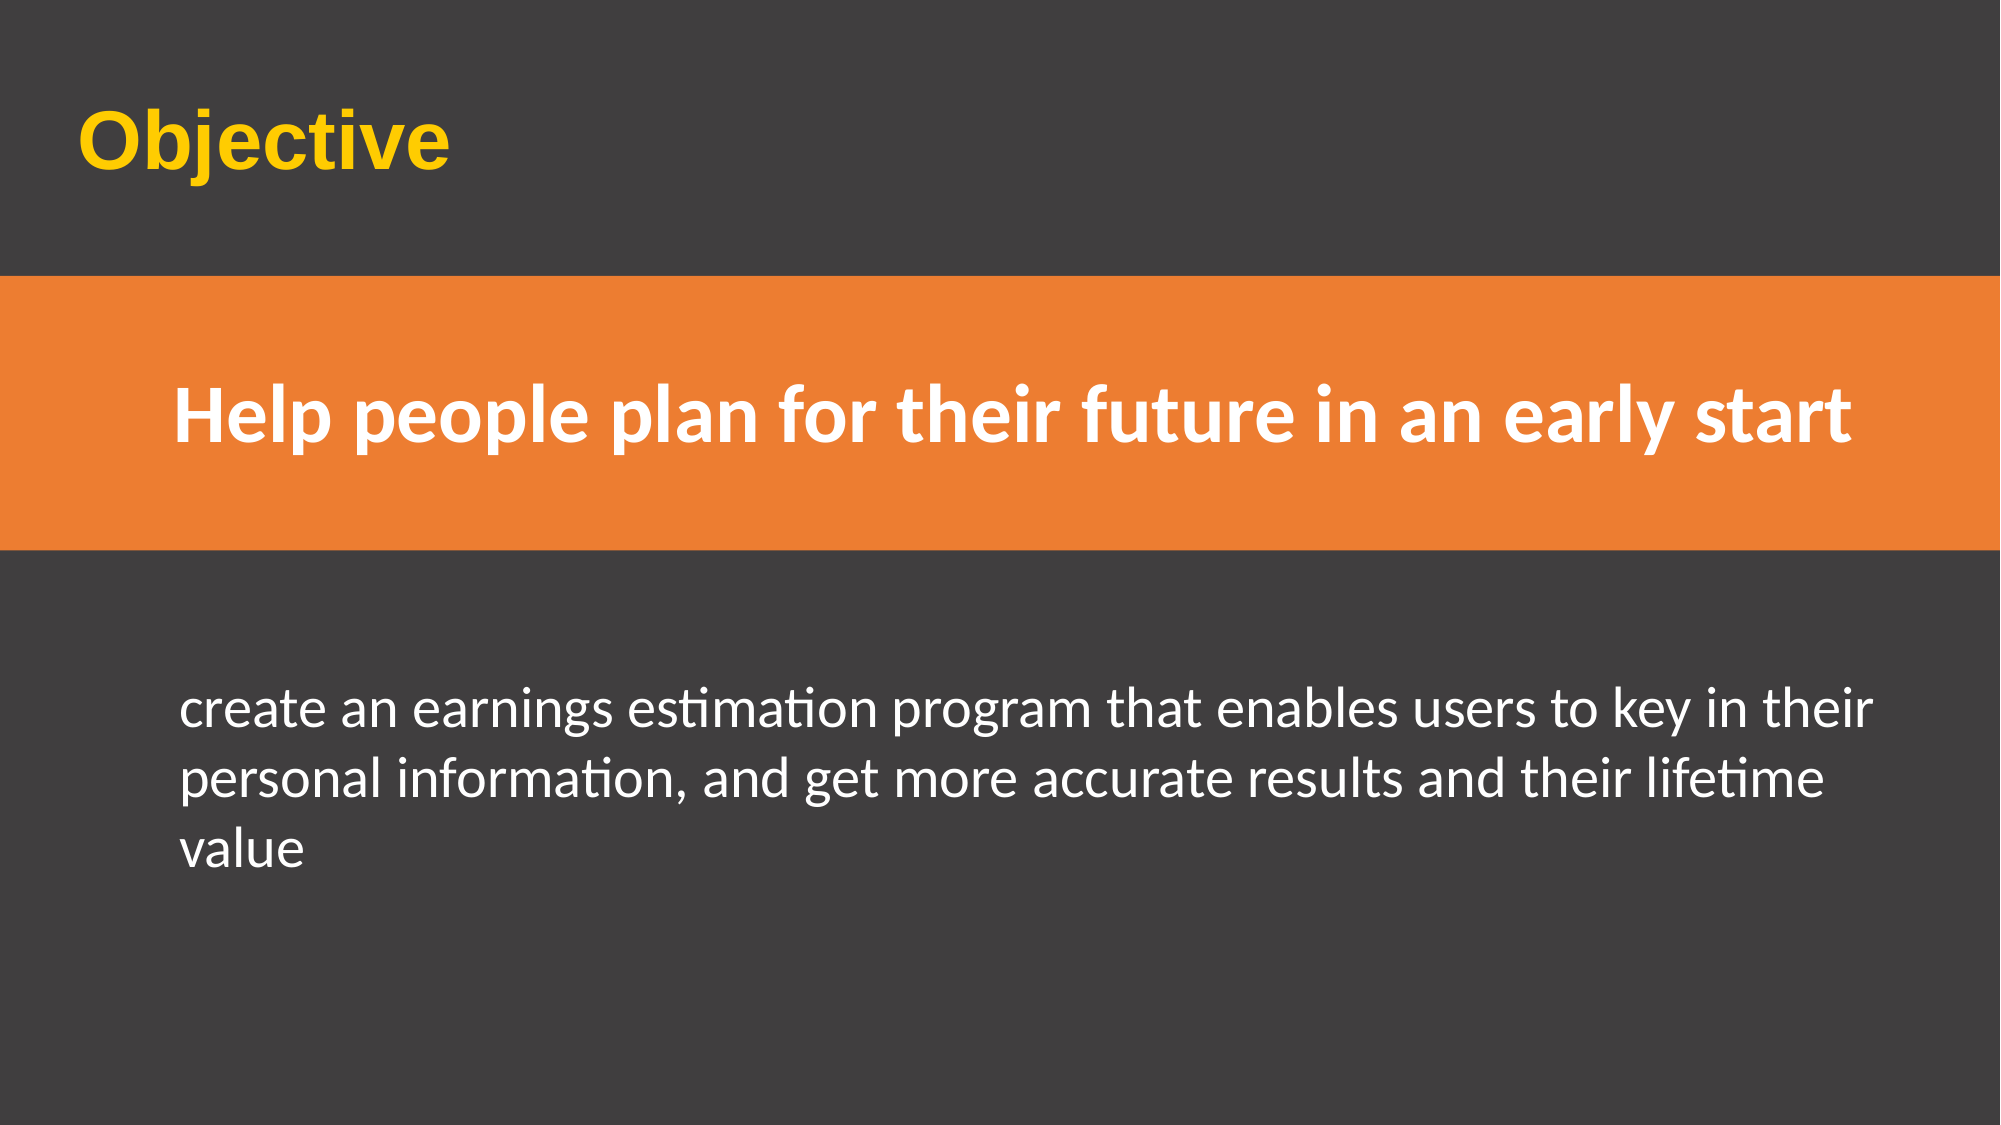

# Objective

Help people plan for their future in an early start

create an earnings estimation program that enables users to key in their personal information, and get more accurate results and their lifetime value